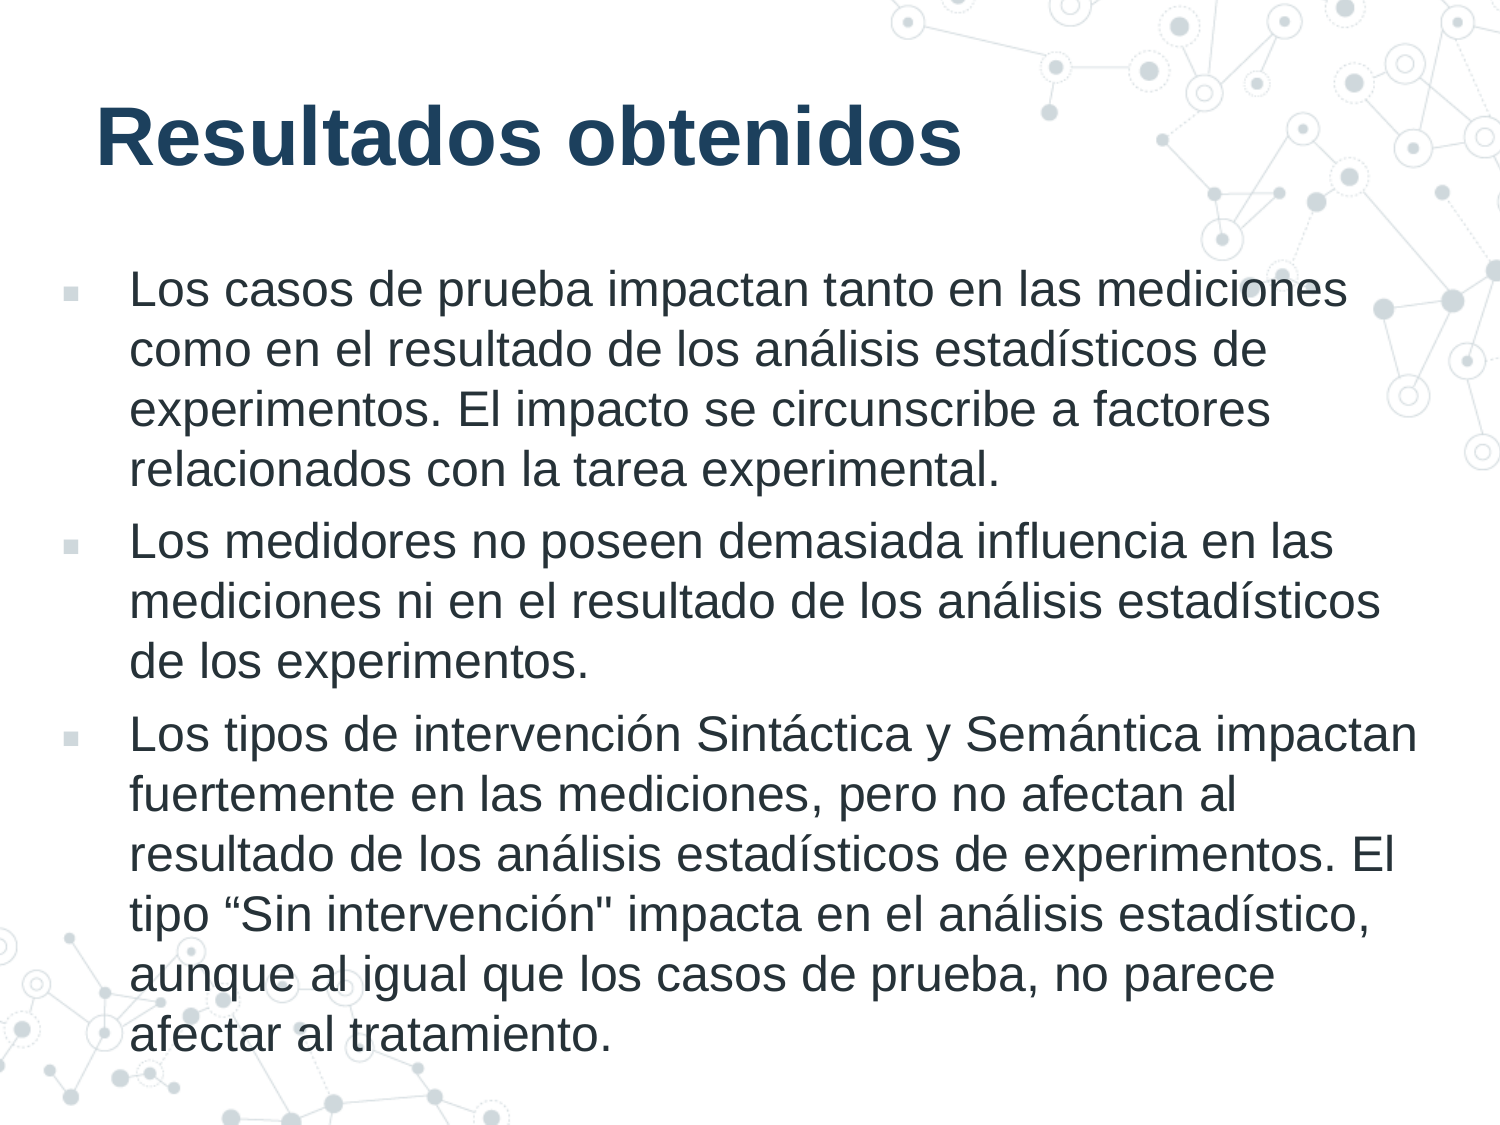

# Resultados obtenidos
Los casos de prueba impactan tanto en las mediciones como en el resultado de los análisis estadísticos de experimentos. El impacto se circunscribe a factores relacionados con la tarea experimental.
Los medidores no poseen demasiada influencia en las mediciones ni en el resultado de los análisis estadísticos de los experimentos.
Los tipos de intervención Sintáctica y Semántica impactan fuertemente en las mediciones, pero no afectan al resultado de los análisis estadísticos de experimentos. El tipo “Sin intervención" impacta en el análisis estadístico, aunque al igual que los casos de prueba, no parece afectar al tratamiento.